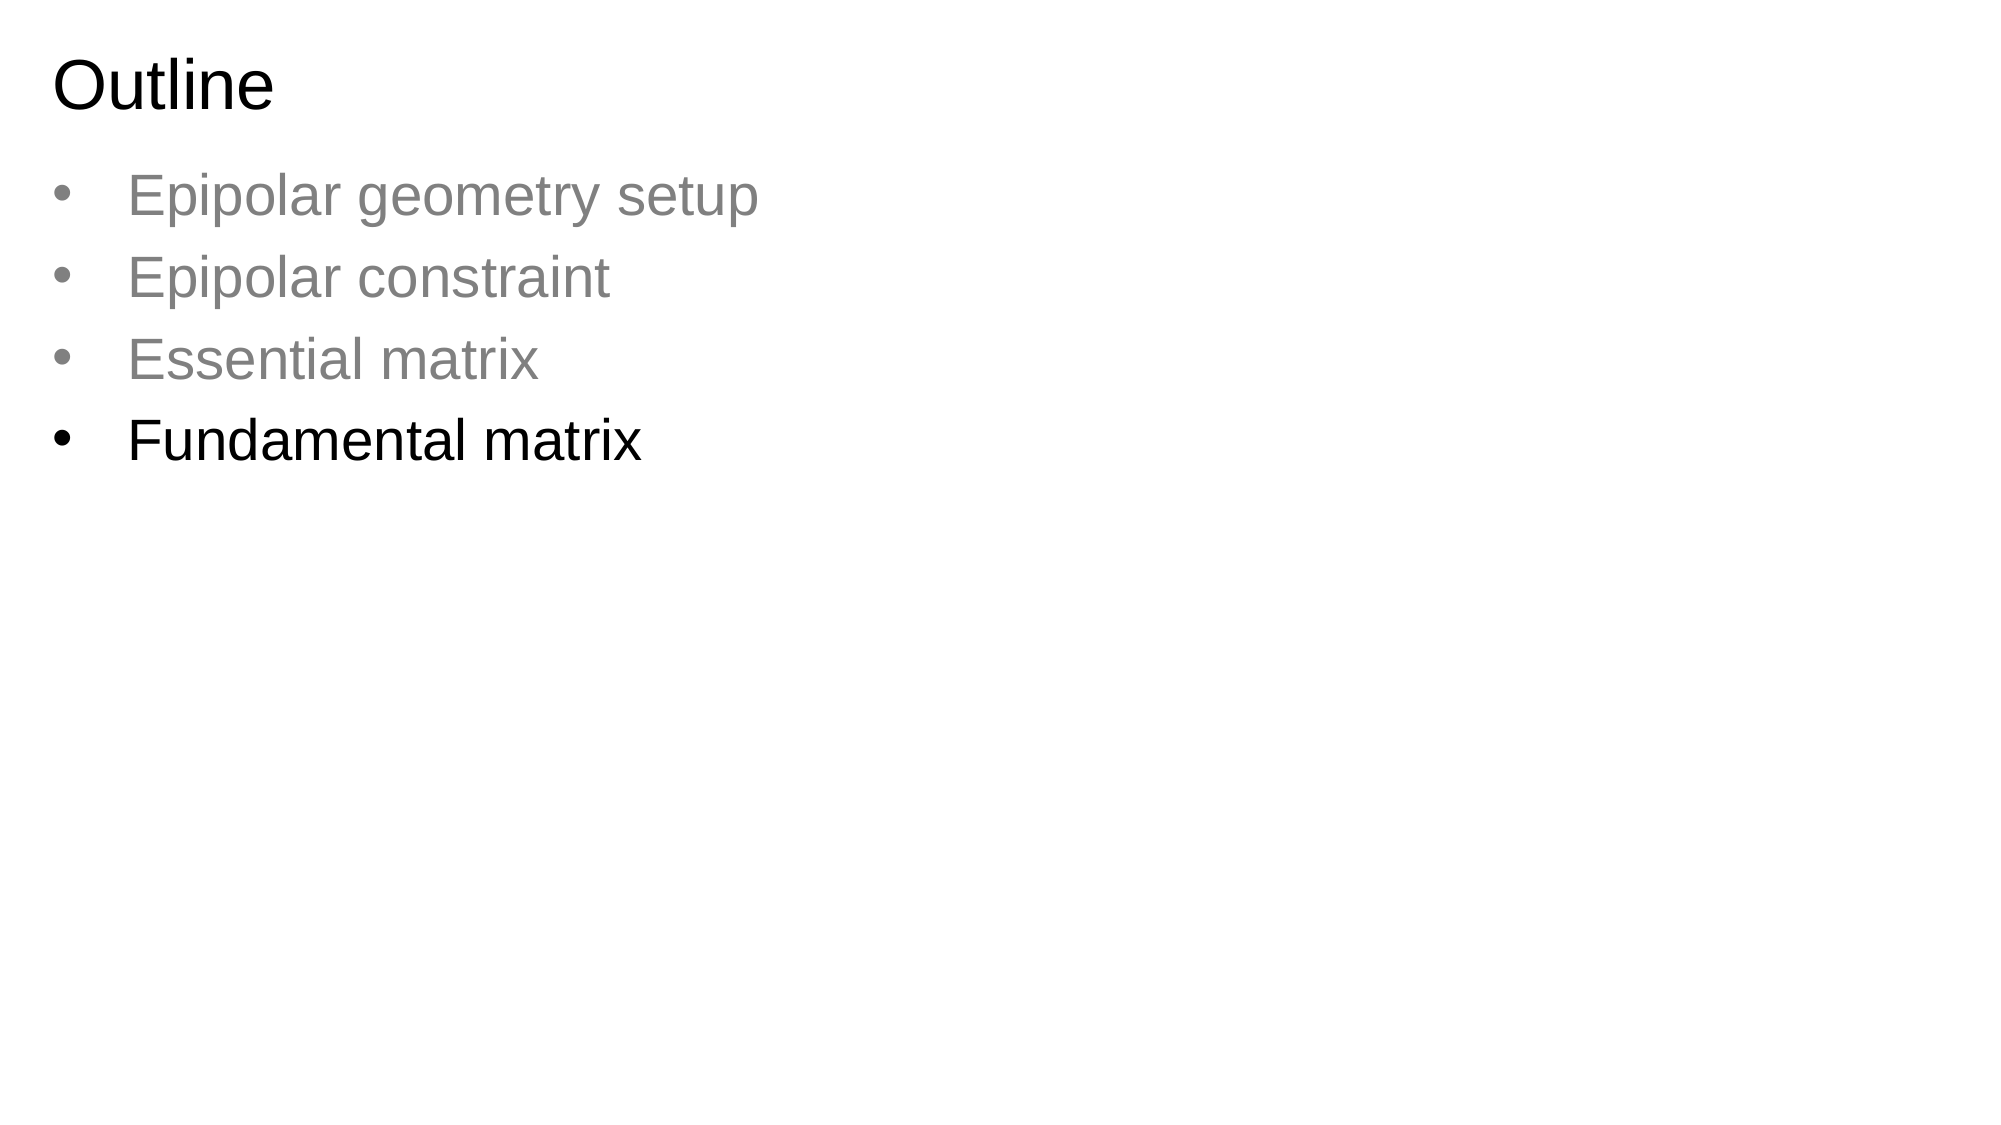

# Outline
Epipolar geometry setup
Epipolar constraint
Essential matrix
Fundamental matrix